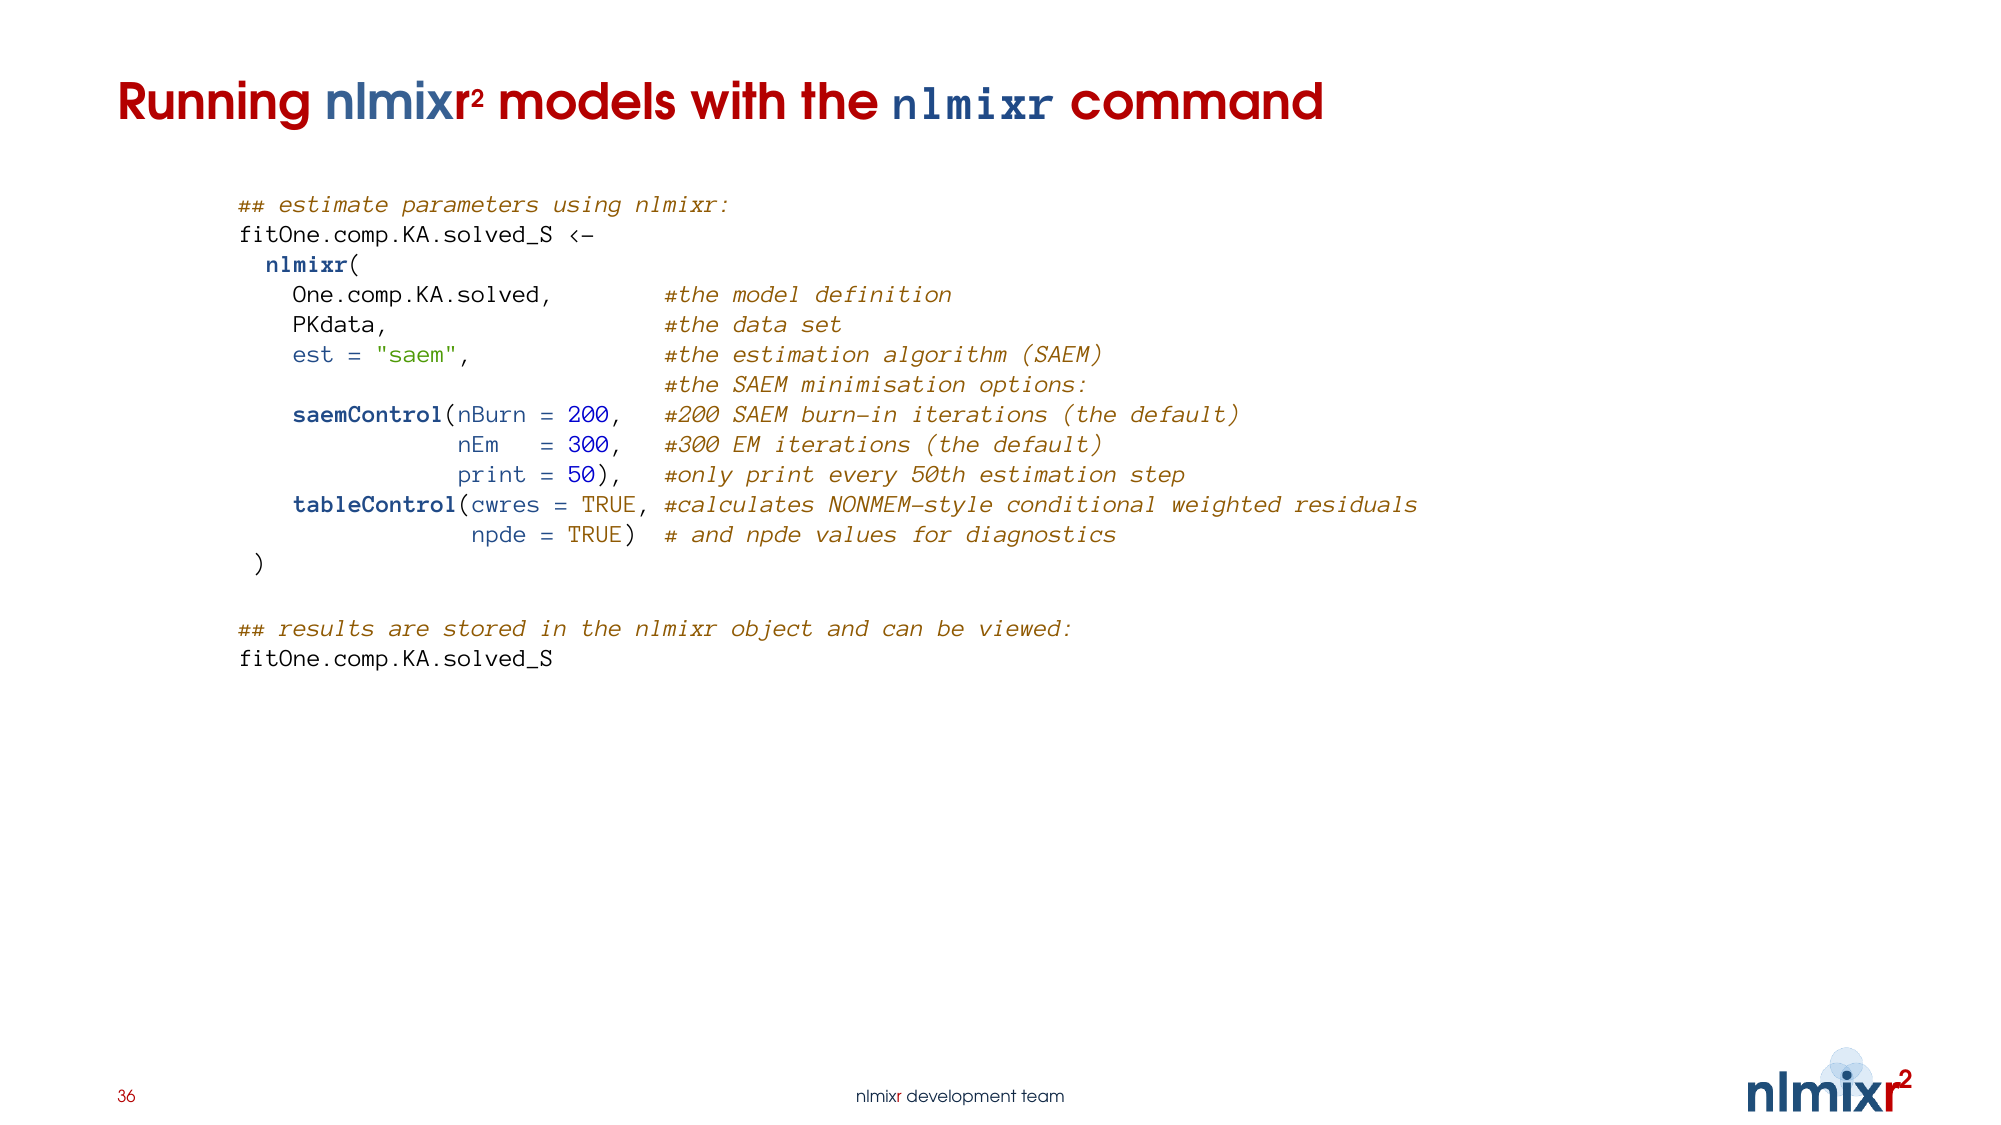

# Running nlmixr2 models with the nlmixr command
## estimate parameters using nlmixr: fitOne.comp.KA.solved_S <- nlmixr( One.comp.KA.solved,        #the model definition PKdata,                    #the data set est = "saem",              #the estimation algorithm (SAEM) #the SAEM minimisation options: saemControl(nBurn = 200,   #200 SAEM burn-in iterations (the default) nEm   = 300,   #300 EM iterations (the default) print = 50),   #only print every 50th estimation step tableControl(cwres = TRUE, #calculates NONMEM-style conditional weighted residuals npde = TRUE)  # and npde values for diagnostics
 )
## results are stored in the nlmixr object and can be viewed:
fitOne.comp.KA.solved_S
36
nlmixr development team